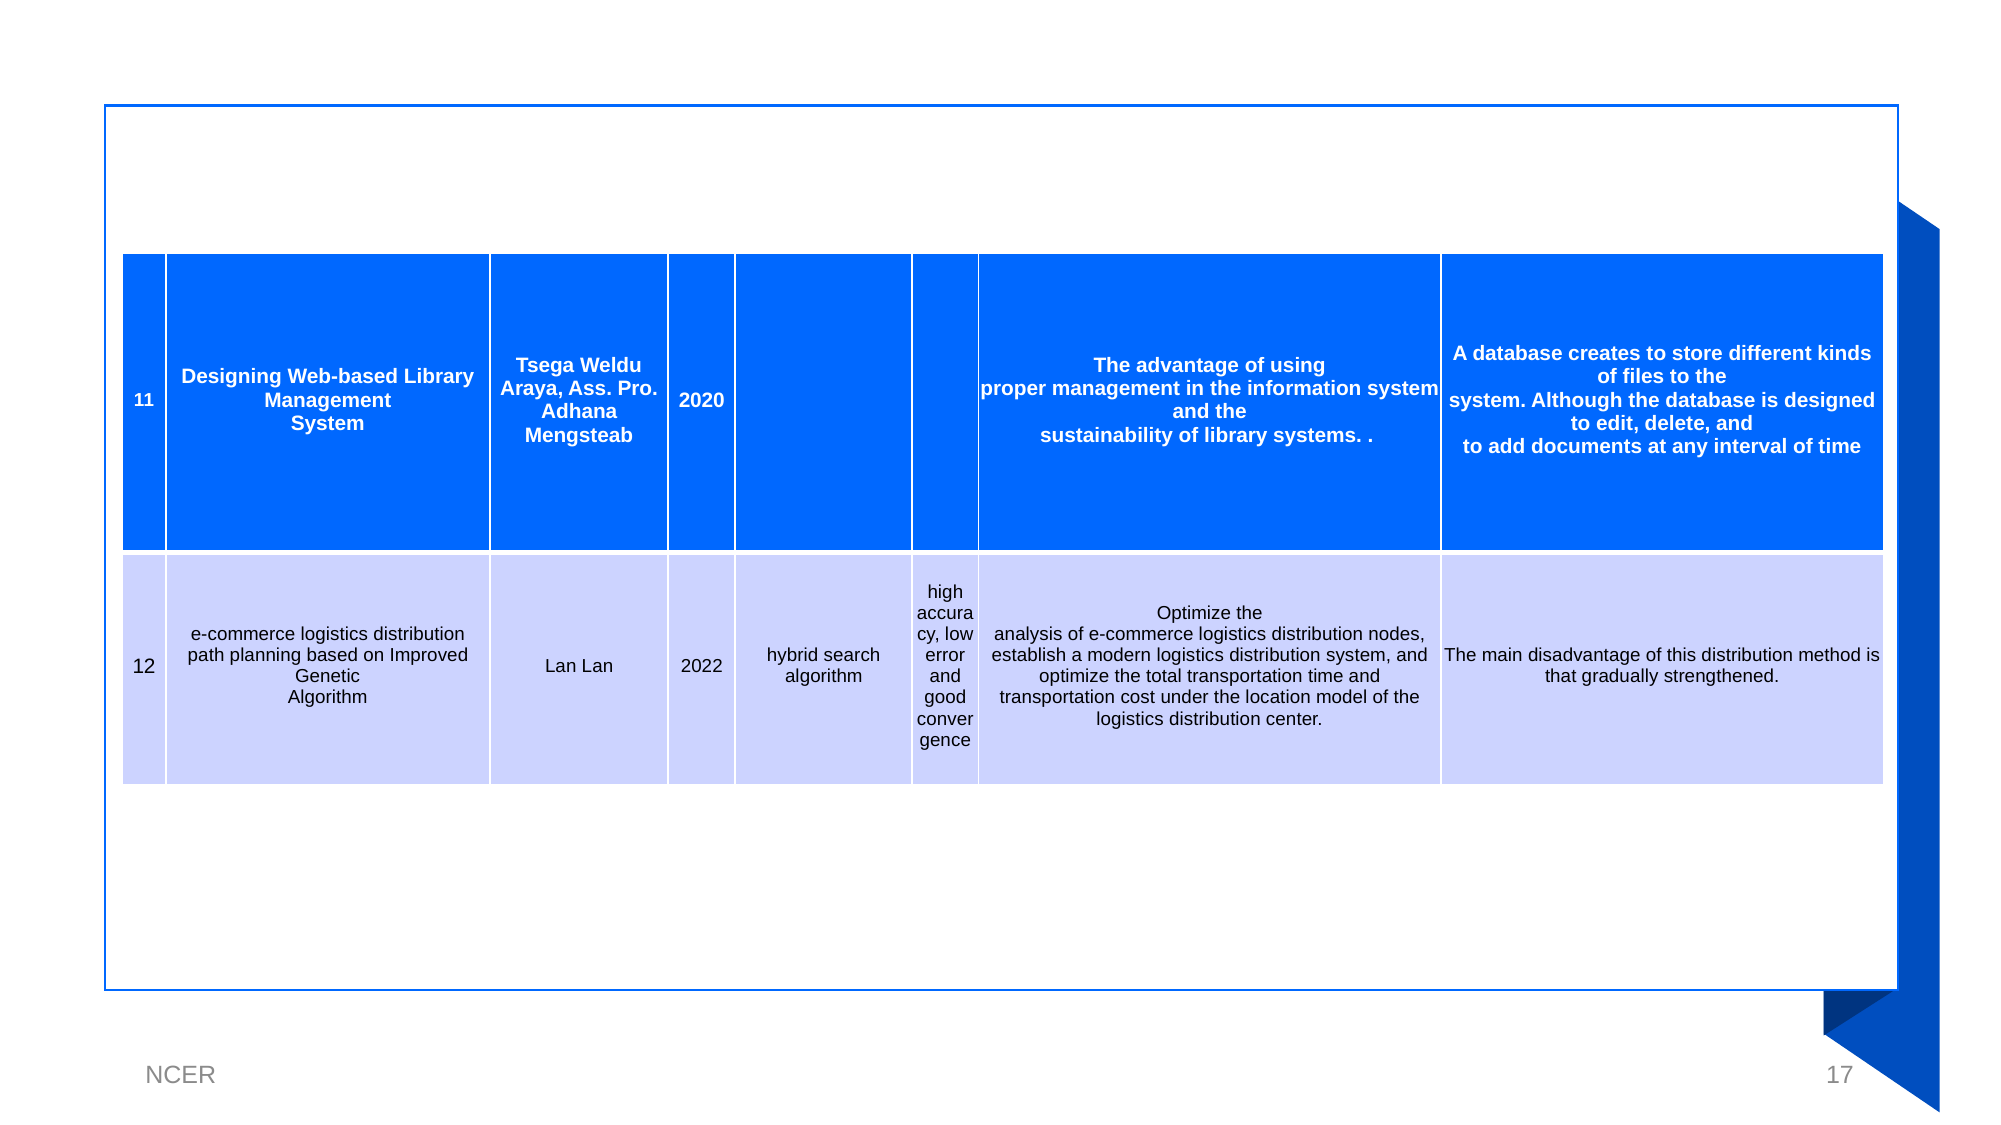

| 11 | Designing Web-based Library Management System | Tsega Weldu Araya, Ass. Pro. Adhana Mengsteab | 2020 |  |  | The advantage of using proper management in the information system and the sustainability of library systems. . | A database creates to store different kinds of files to the system. Although the database is designed to edit, delete, and to add documents at any interval of time |
| --- | --- | --- | --- | --- | --- | --- | --- |
| 12 | e-commerce logistics distribution path planning based on Improved Genetic Algorithm | Lan Lan | 2022 | hybrid search algorithm | high accuracy, low error and good convergence | Optimize the analysis of e-commerce logistics distribution nodes, establish a modern logistics distribution system, and optimize the total transportation time and transportation cost under the location model of the logistics distribution center. | The main disadvantage of this distribution method is that gradually strengthened. |
NCER
17